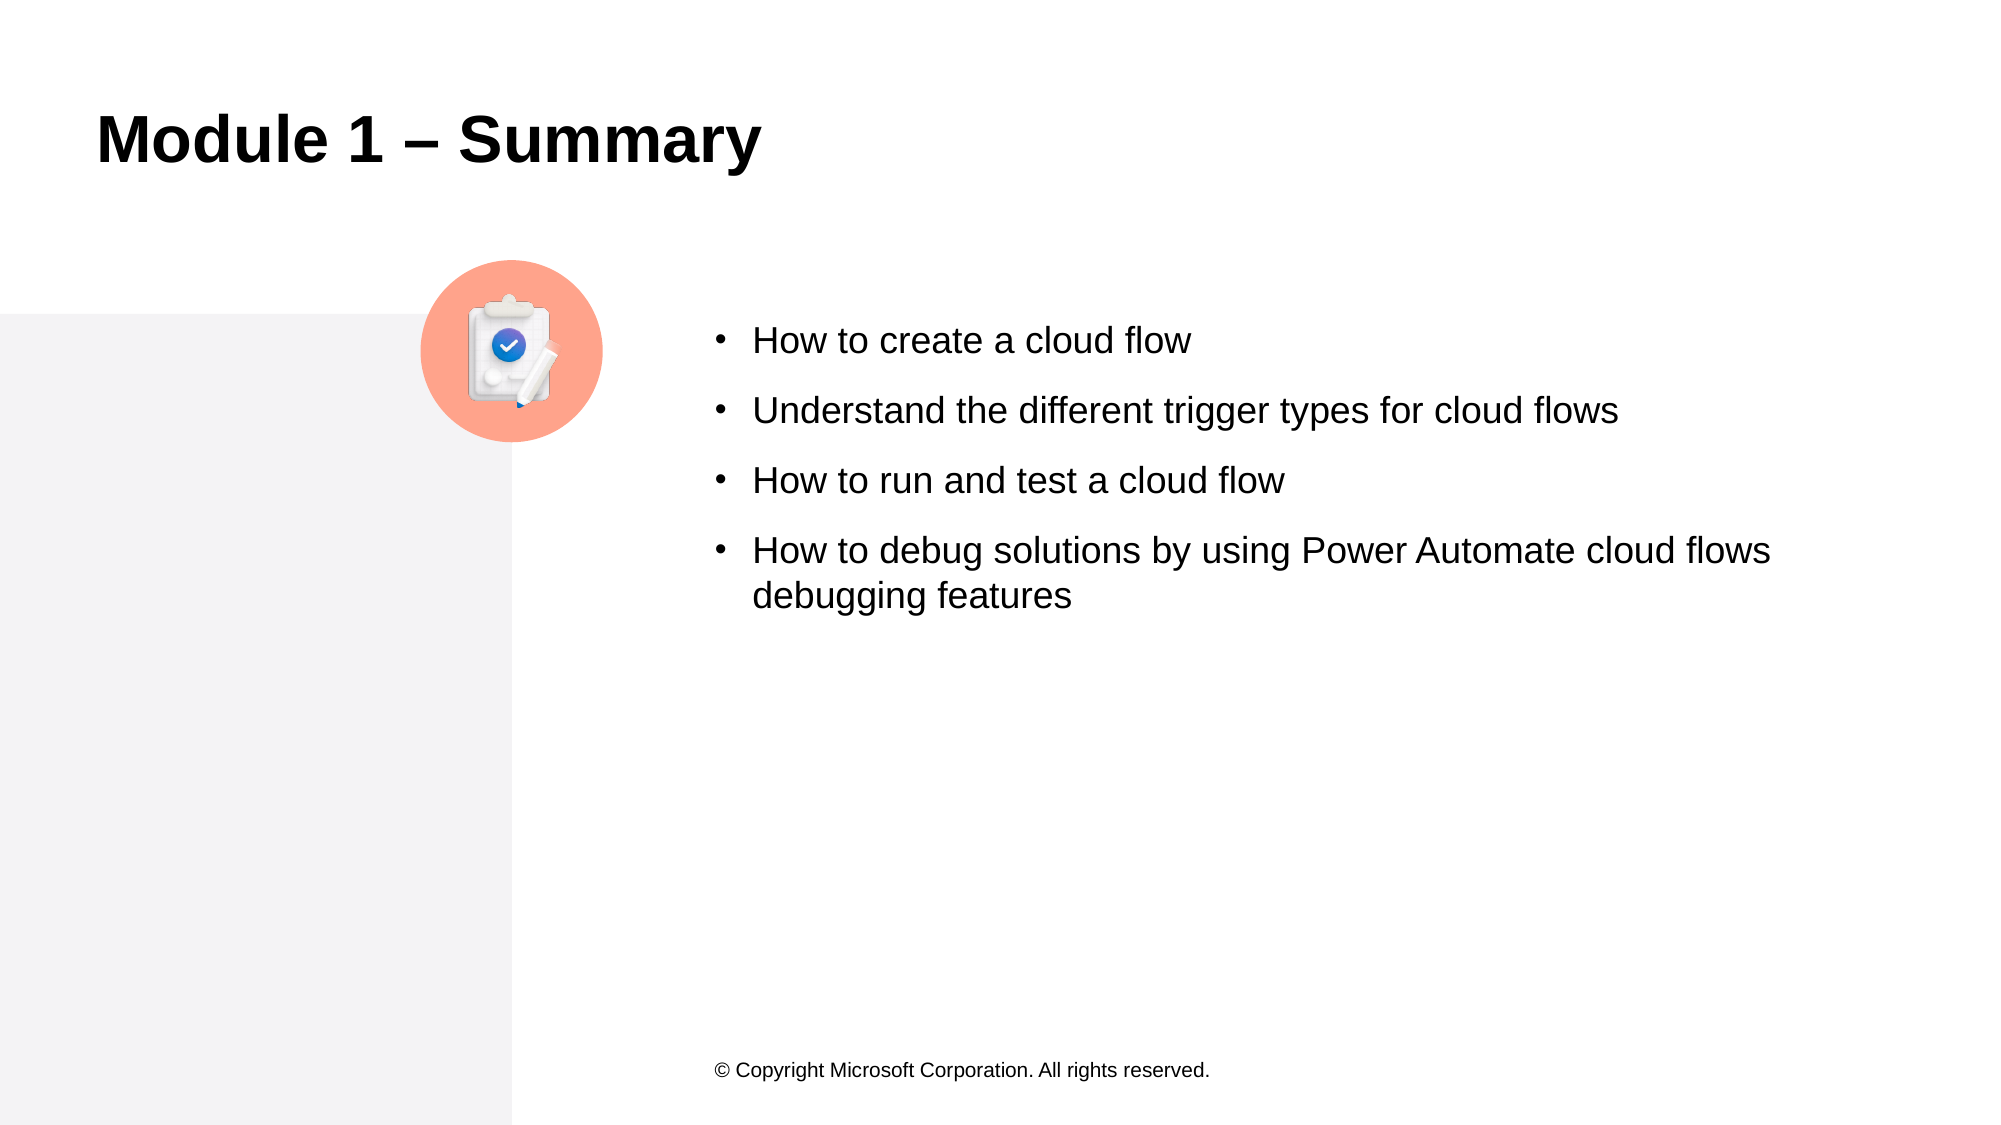

# Module 1 – Summary
How to create a cloud flow
Understand the different trigger types for cloud flows
How to run and test a cloud flow
How to debug solutions by using Power Automate cloud flows debugging features